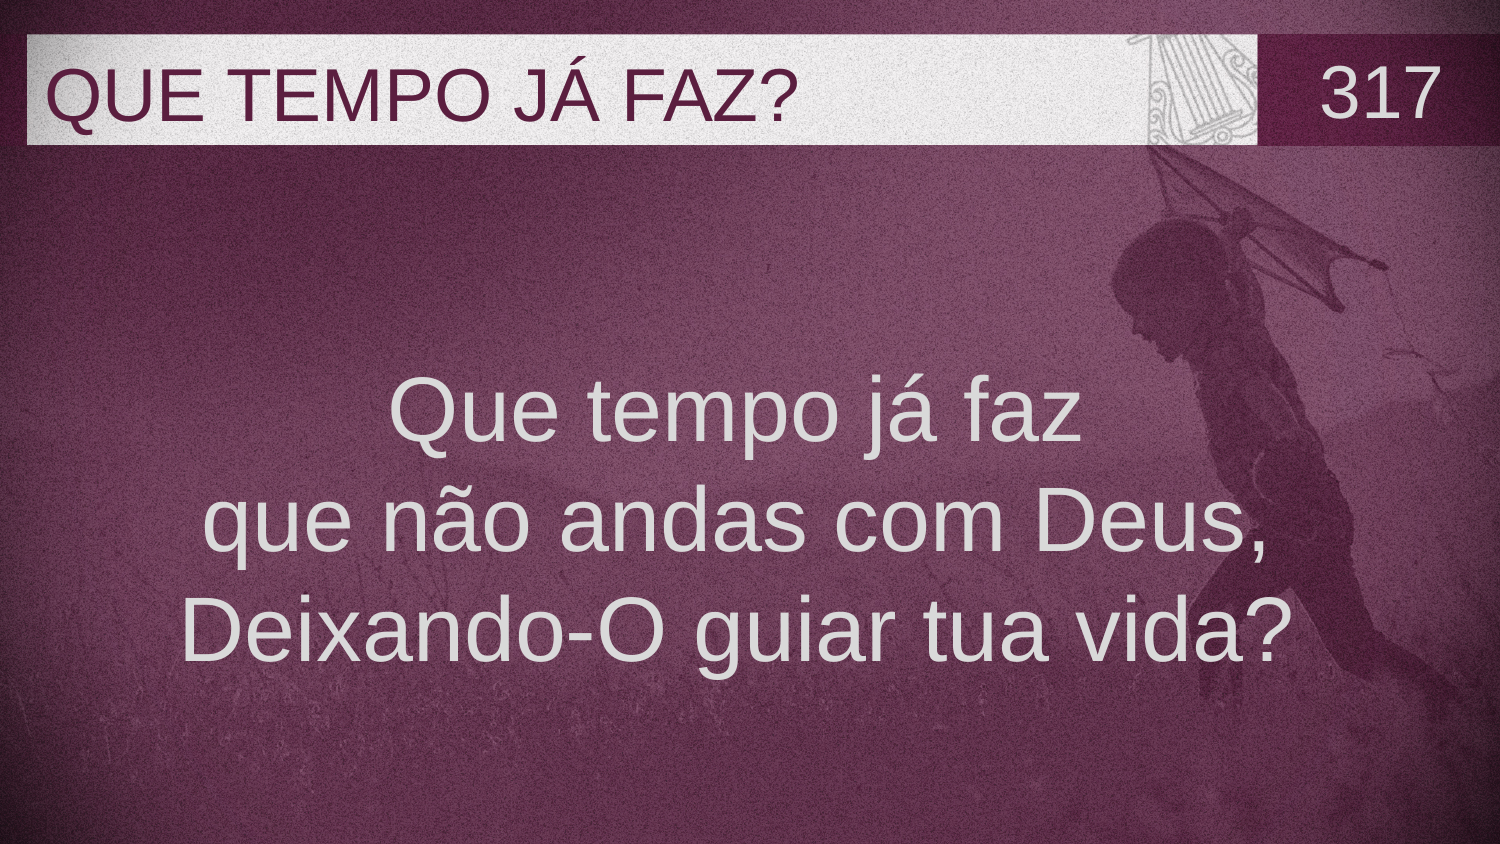

# QUE TEMPO JÁ FAZ?
317
Que tempo já faz
que não andas com Deus,
Deixando-O guiar tua vida?